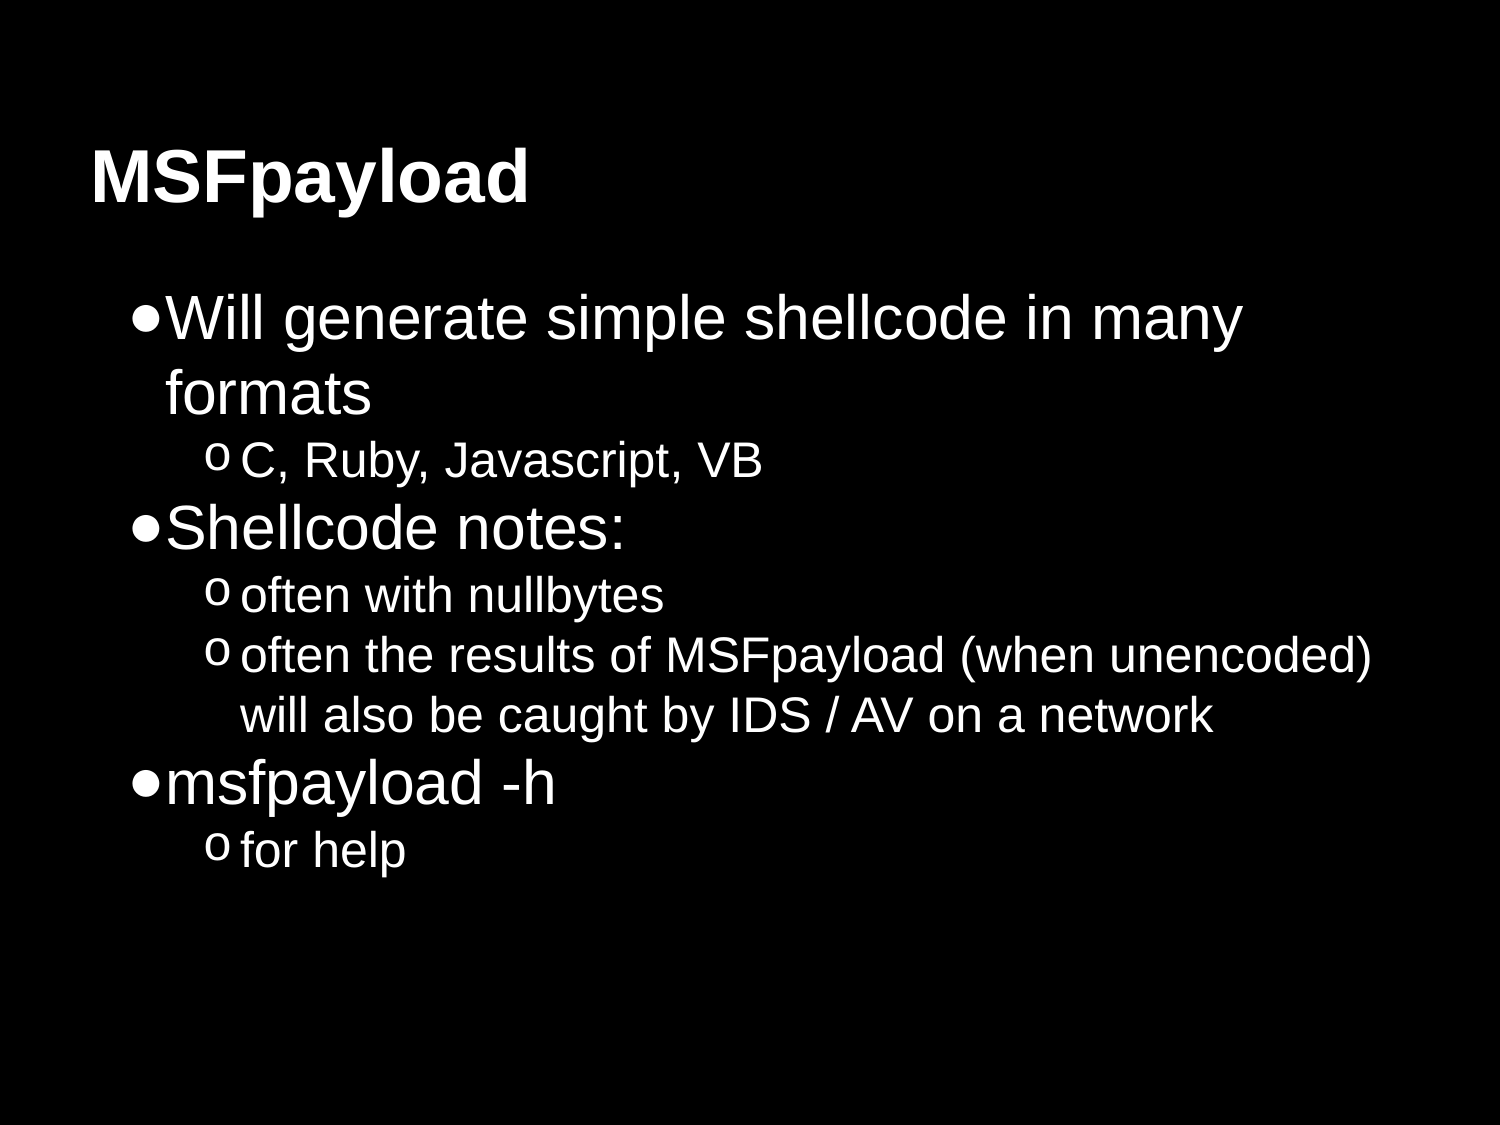

# MSFpayload
Will generate simple shellcode in many formats
C, Ruby, Javascript, VB
Shellcode notes:
often with nullbytes
often the results of MSFpayload (when unencoded) will also be caught by IDS / AV on a network
msfpayload -h
for help